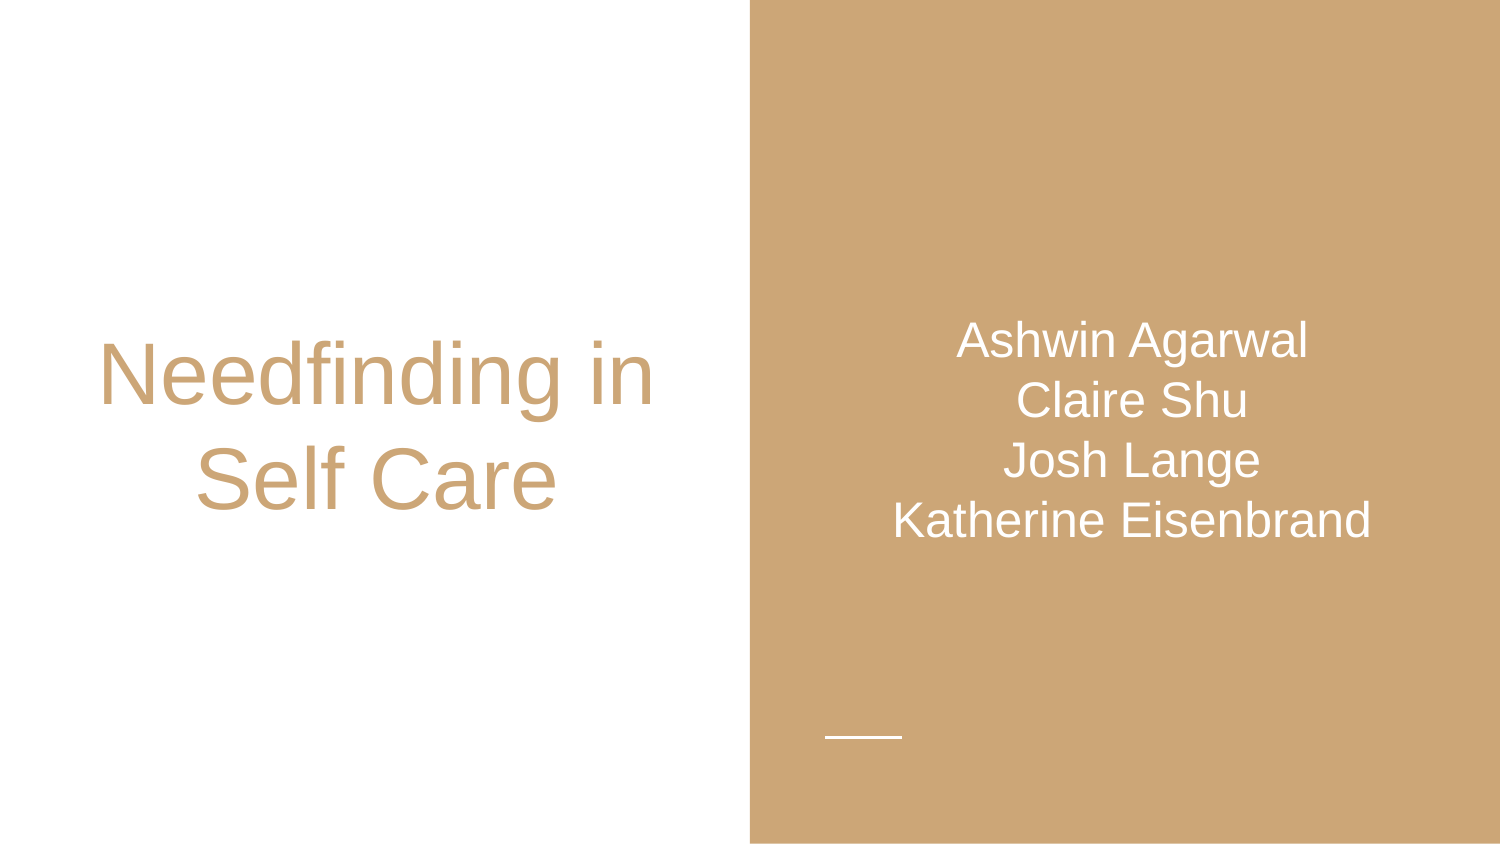

Ashwin Agarwal
Claire Shu
Josh Lange
Katherine Eisenbrand
# Needfinding in Self Care